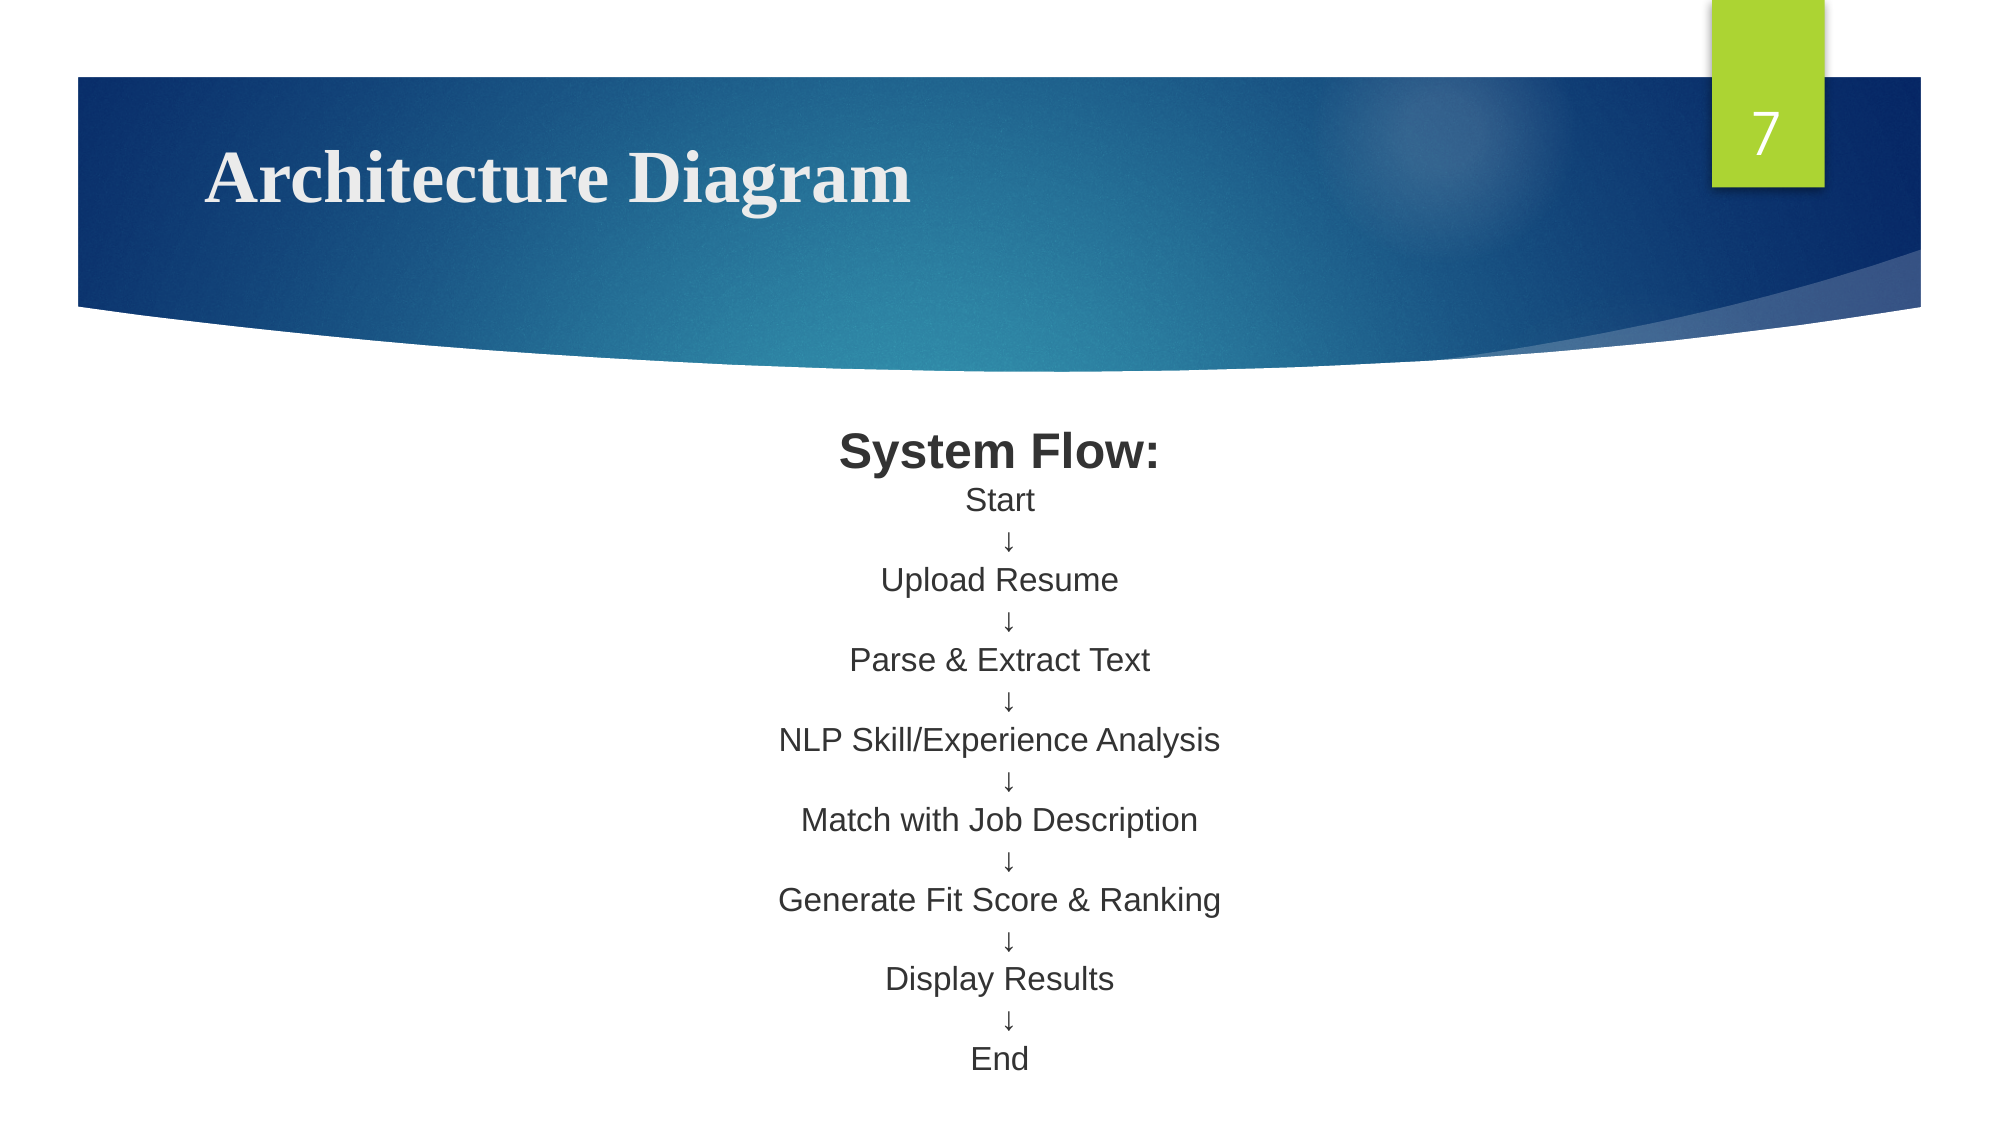

7
# Architecture Diagram
System Flow:
Start
  ↓
Upload Resume
  ↓
Parse & Extract Text
  ↓
NLP Skill/Experience Analysis
  ↓
Match with Job Description
  ↓
Generate Fit Score & Ranking
  ↓
Display Results
  ↓
End